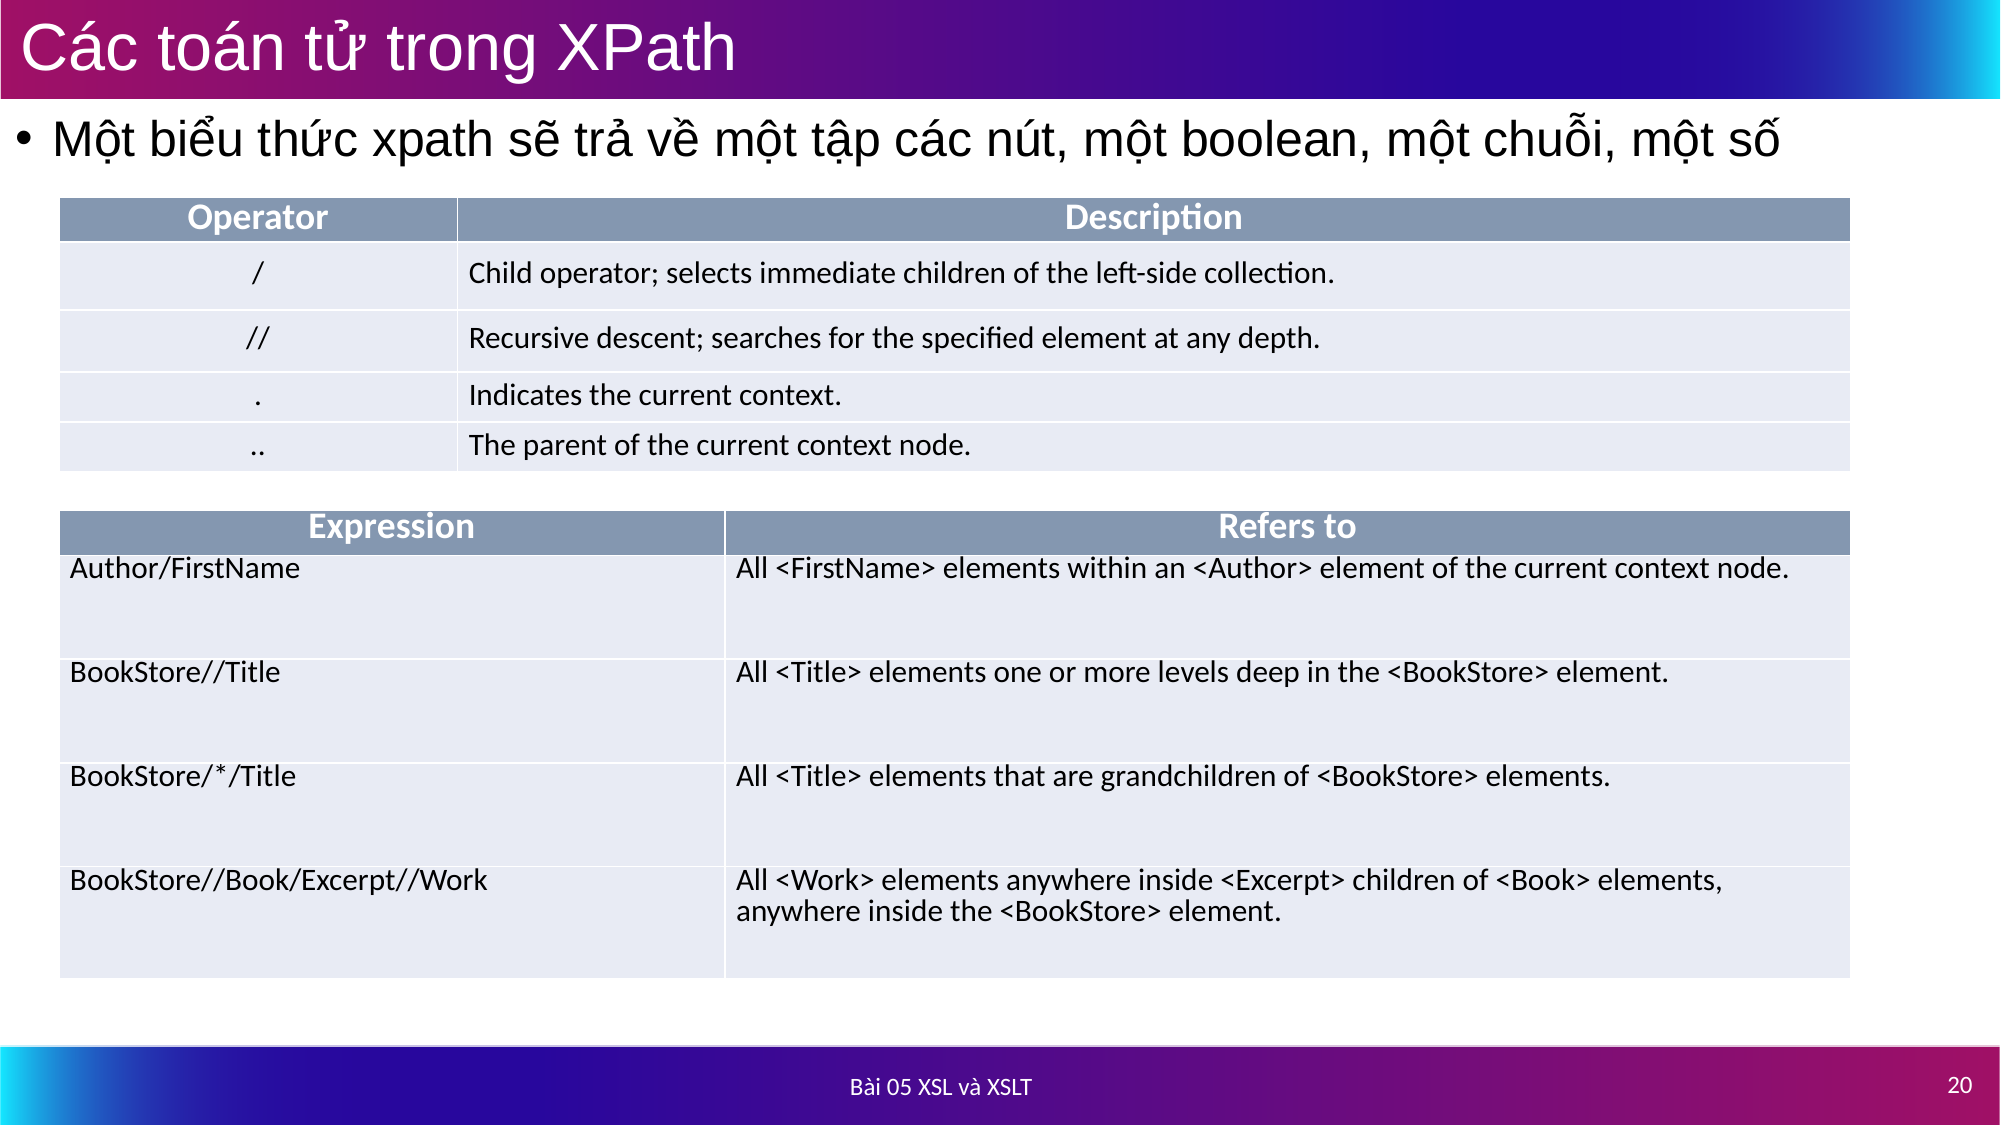

# Các toán tử trong XPath
Một biểu thức xpath sẽ trả về một tập các nút, một boolean, một chuỗi, một số
| Operator | Description |
| --- | --- |
| / | Child operator; selects immediate children of the left-side collection. |
| // | Recursive descent; searches for the specified element at any depth. |
| . | Indicates the current context. |
| .. | The parent of the current context node. |
| Expression | Refers to |
| --- | --- |
| Author/FirstName | All <FirstName> elements within an <Author> element of the current context node. |
| BookStore//Title | All <Title> elements one or more levels deep in the <BookStore> element. |
| BookStore/\*/Title | All <Title> elements that are grandchildren of <BookStore> elements. |
| BookStore//Book/Excerpt//Work | All <Work> elements anywhere inside <Excerpt> children of <Book> elements, anywhere inside the <BookStore> element. |
20
Bài 05 XSL và XSLT